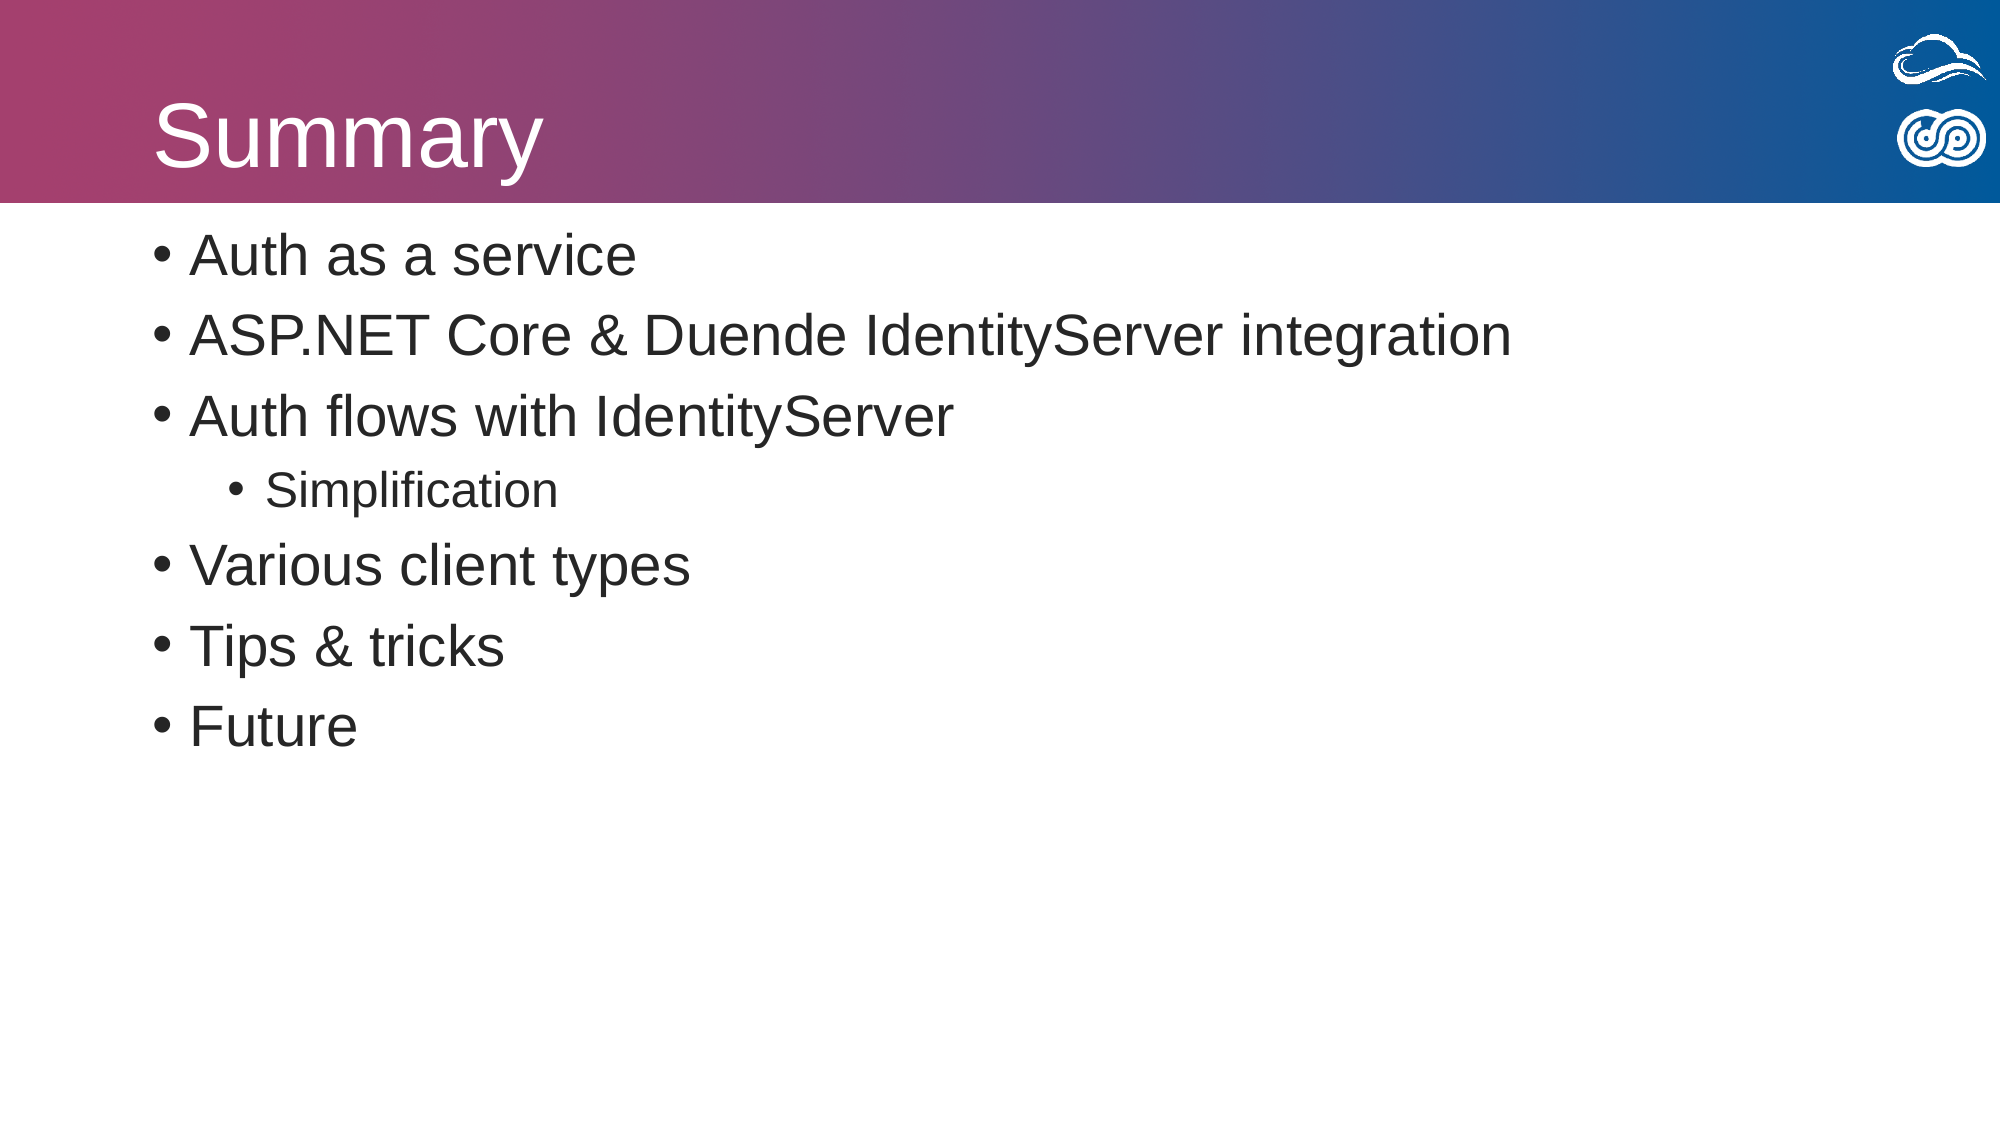

# Summary
Auth as a service
ASP.NET Core & Duende IdentityServer integration
Auth flows with IdentityServer
Simplification
Various client types
Tips & tricks
Future